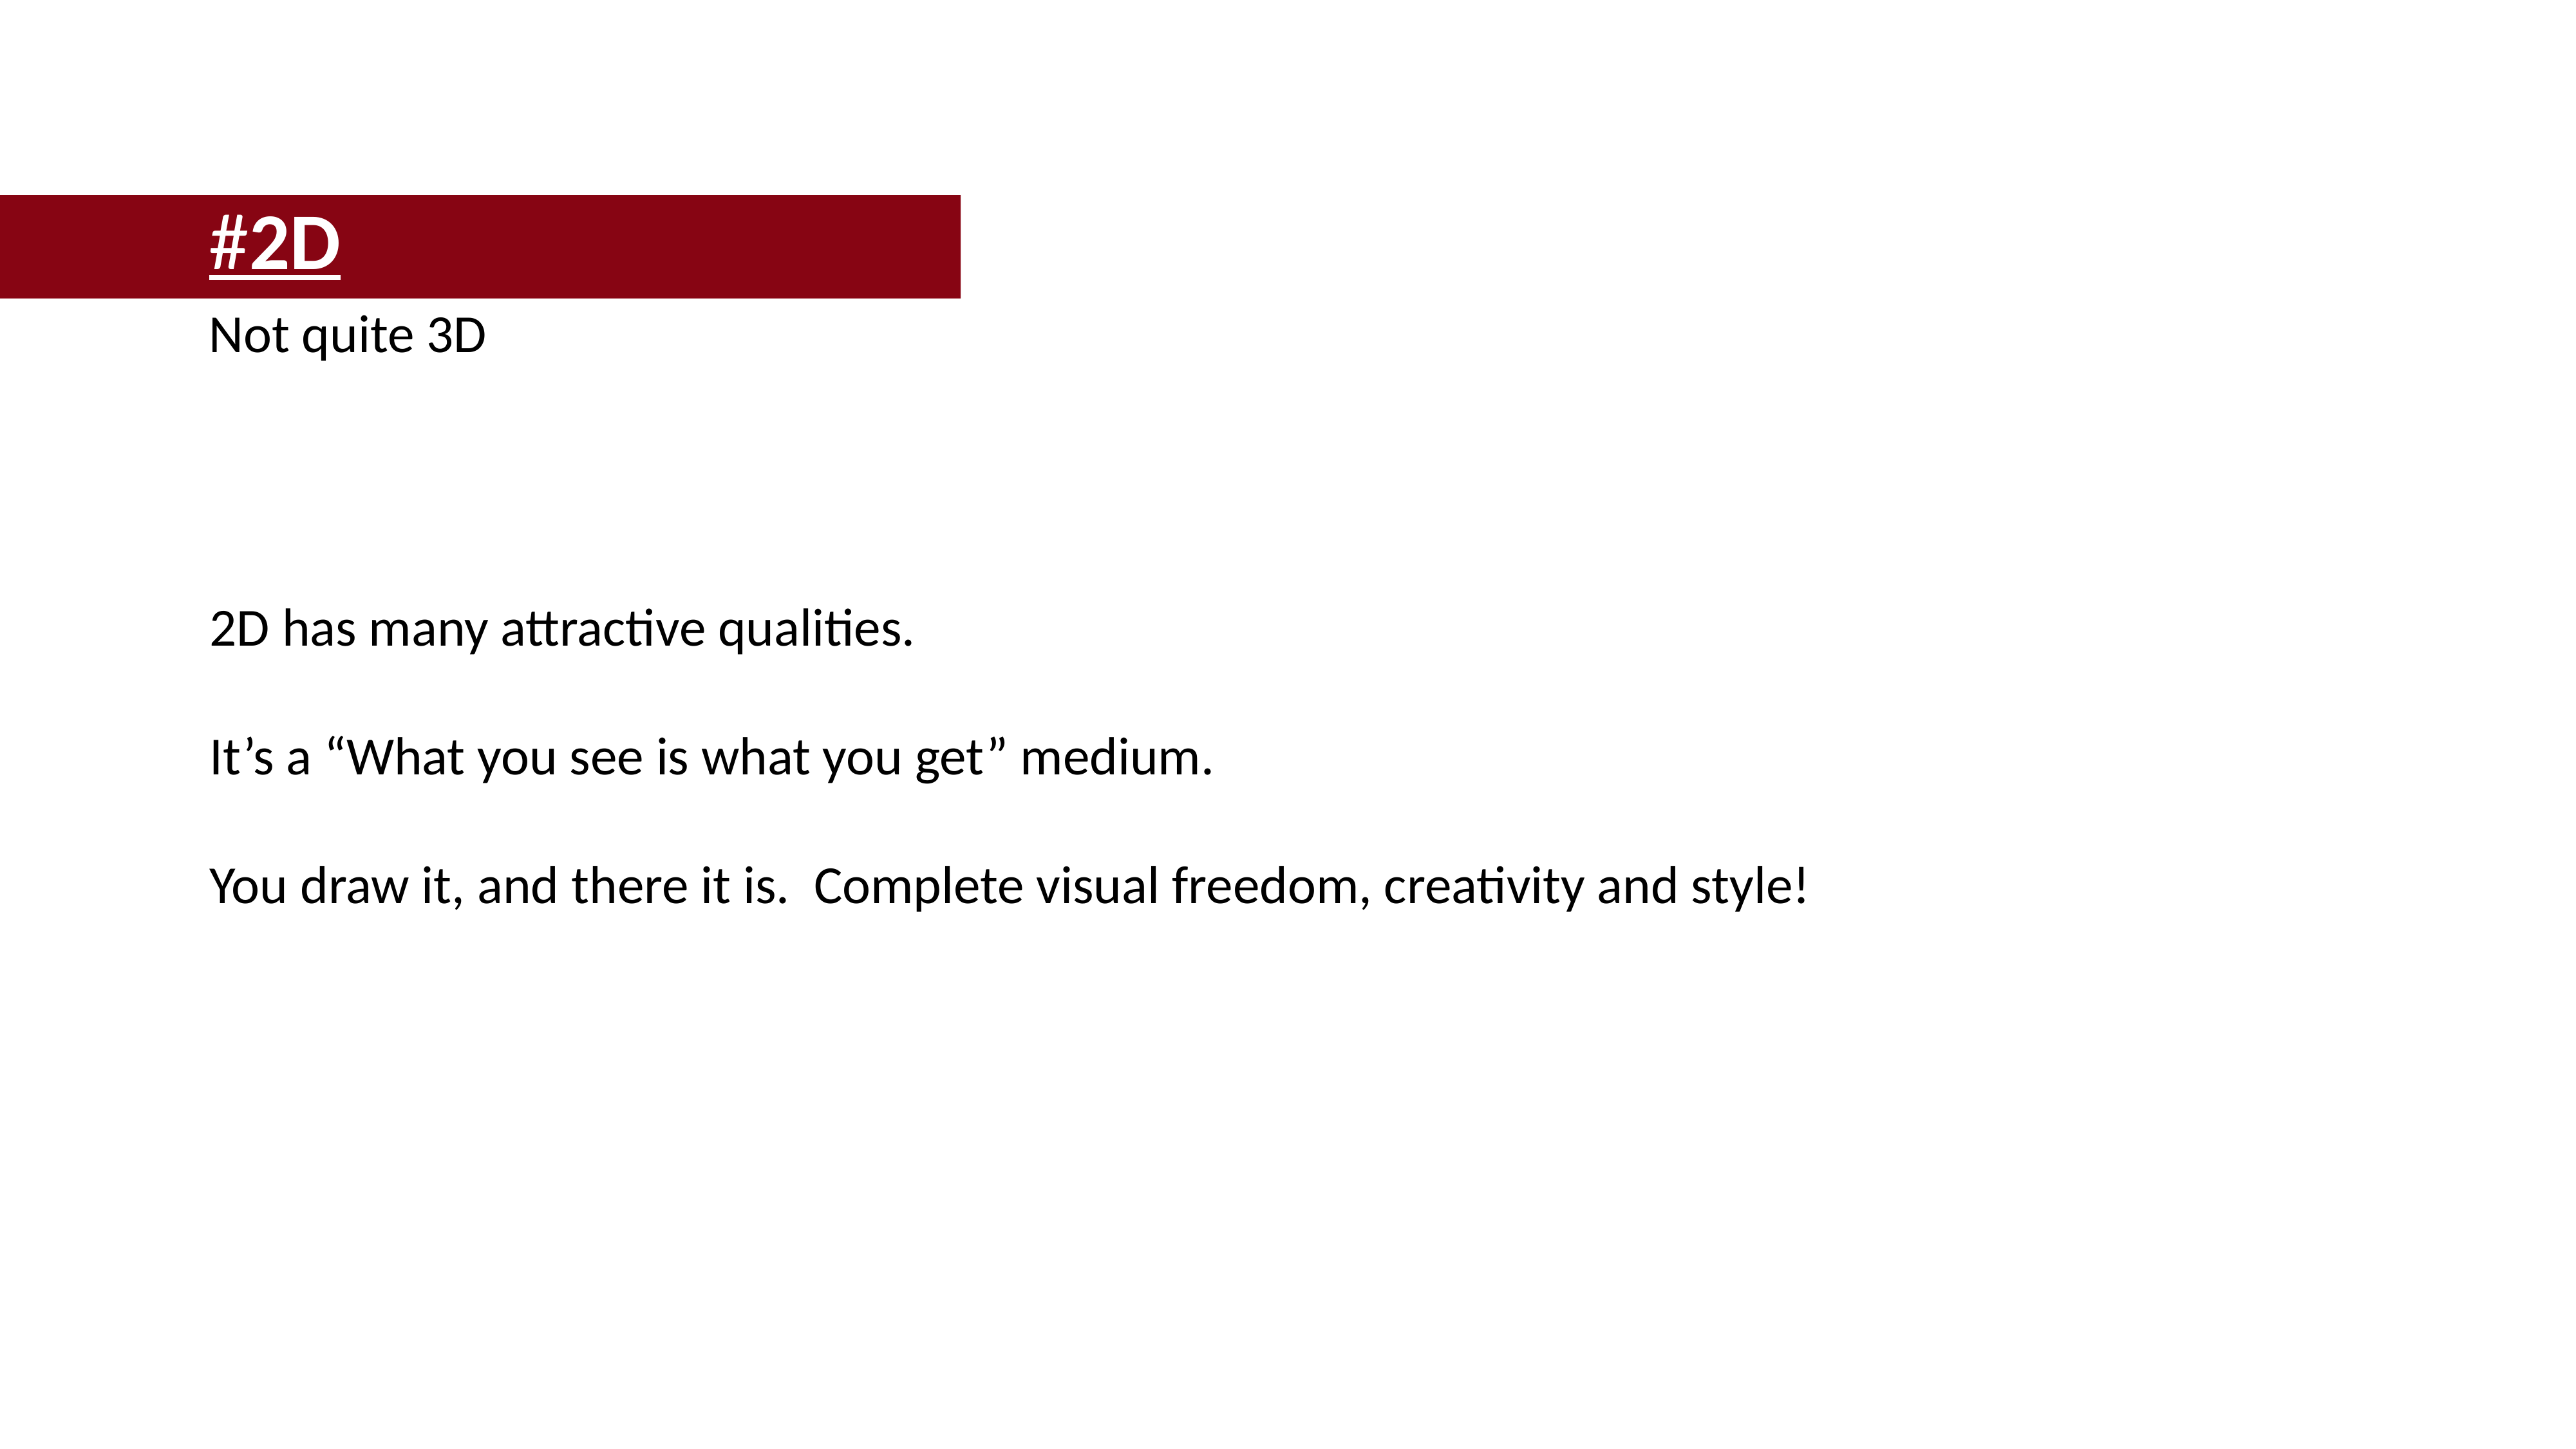

#2D
Not quite 3D

2D has many attractive qualities.

It’s a “What you see is what you get” medium.

You draw it, and there it is.  Complete visual freedom, creativity and style!